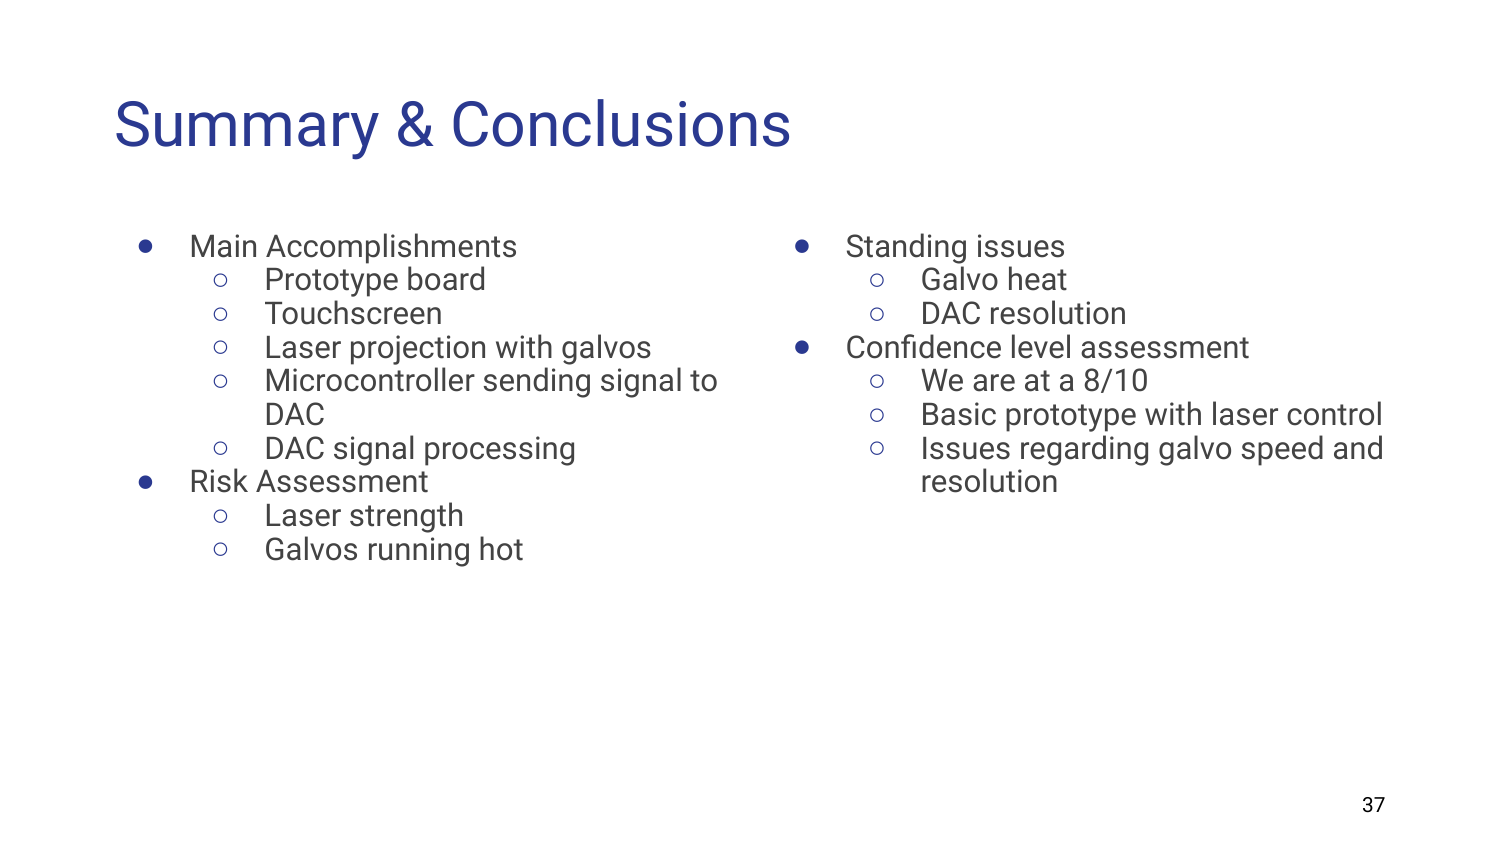

# Summary & Conclusions
Main Accomplishments
Prototype board
Touchscreen
Laser projection with galvos
Microcontroller sending signal to DAC
DAC signal processing
Risk Assessment
Laser strength
Galvos running hot
Standing issues
Galvo heat
DAC resolution
Confidence level assessment
We are at a 8/10
Basic prototype with laser control
Issues regarding galvo speed and resolution
37